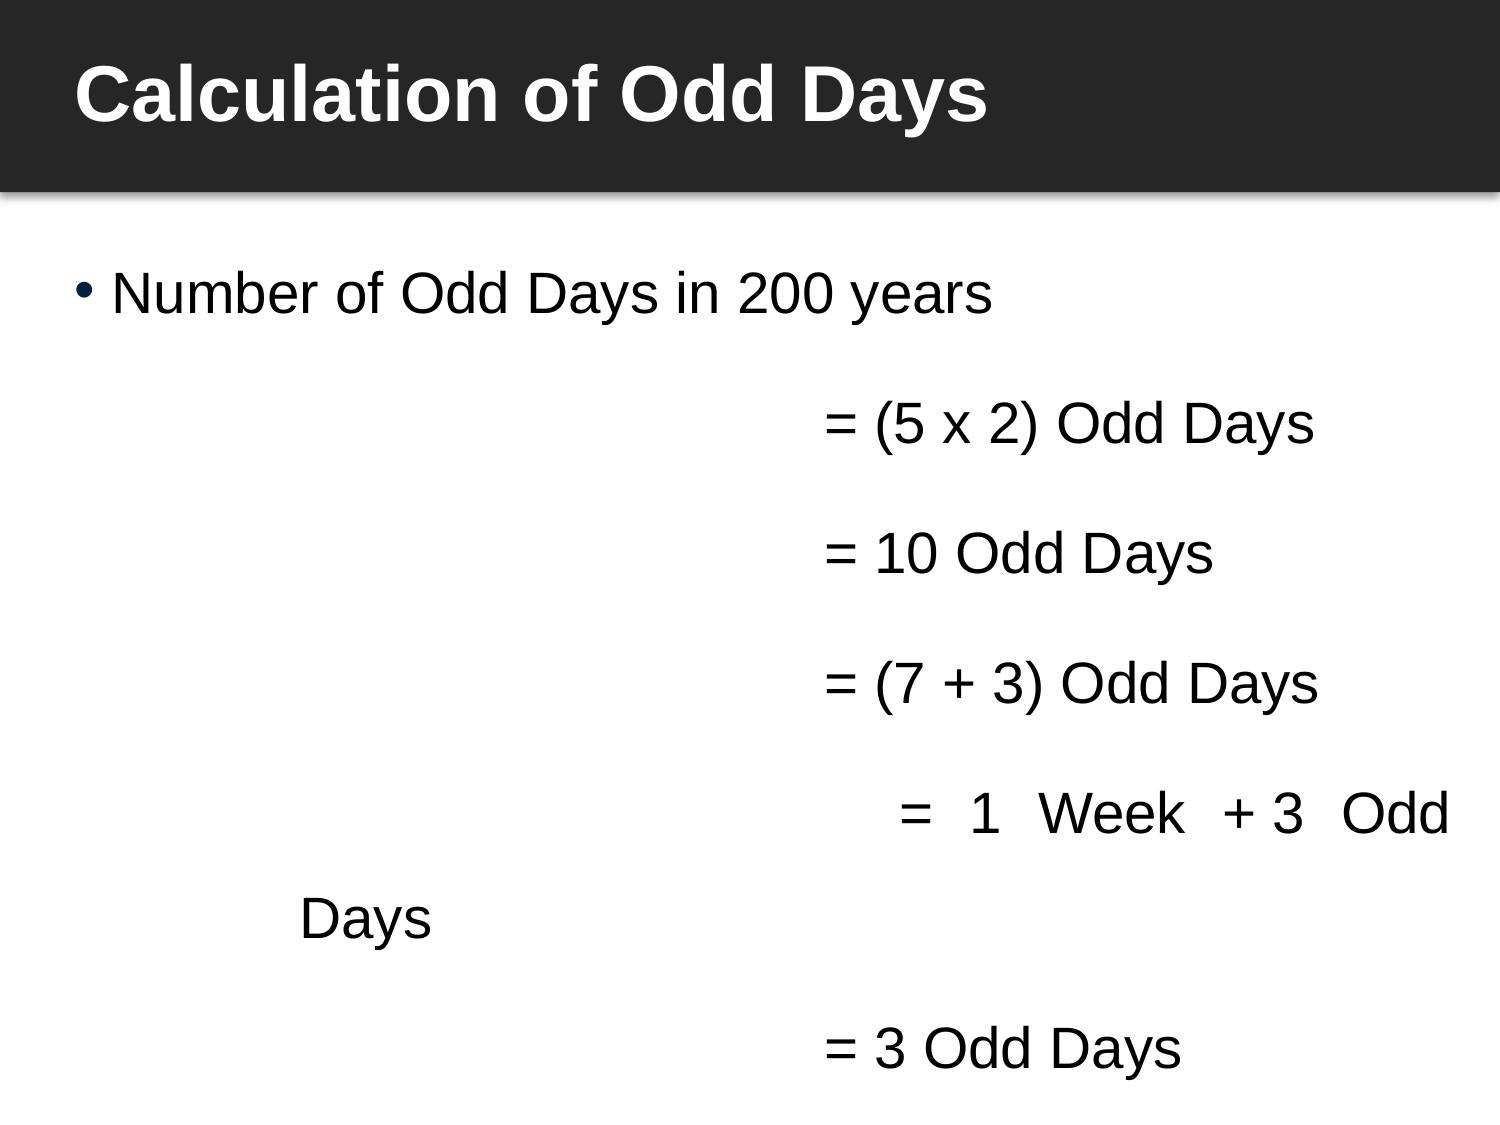

# Calculation of Odd Days
Number of Odd Days in 200 years
					= (5 x 2) Odd Days
					= 10 Odd Days
					= (7 + 3) Odd Days
				= 1 Week + 3 Odd Days
					= 3 Odd Days